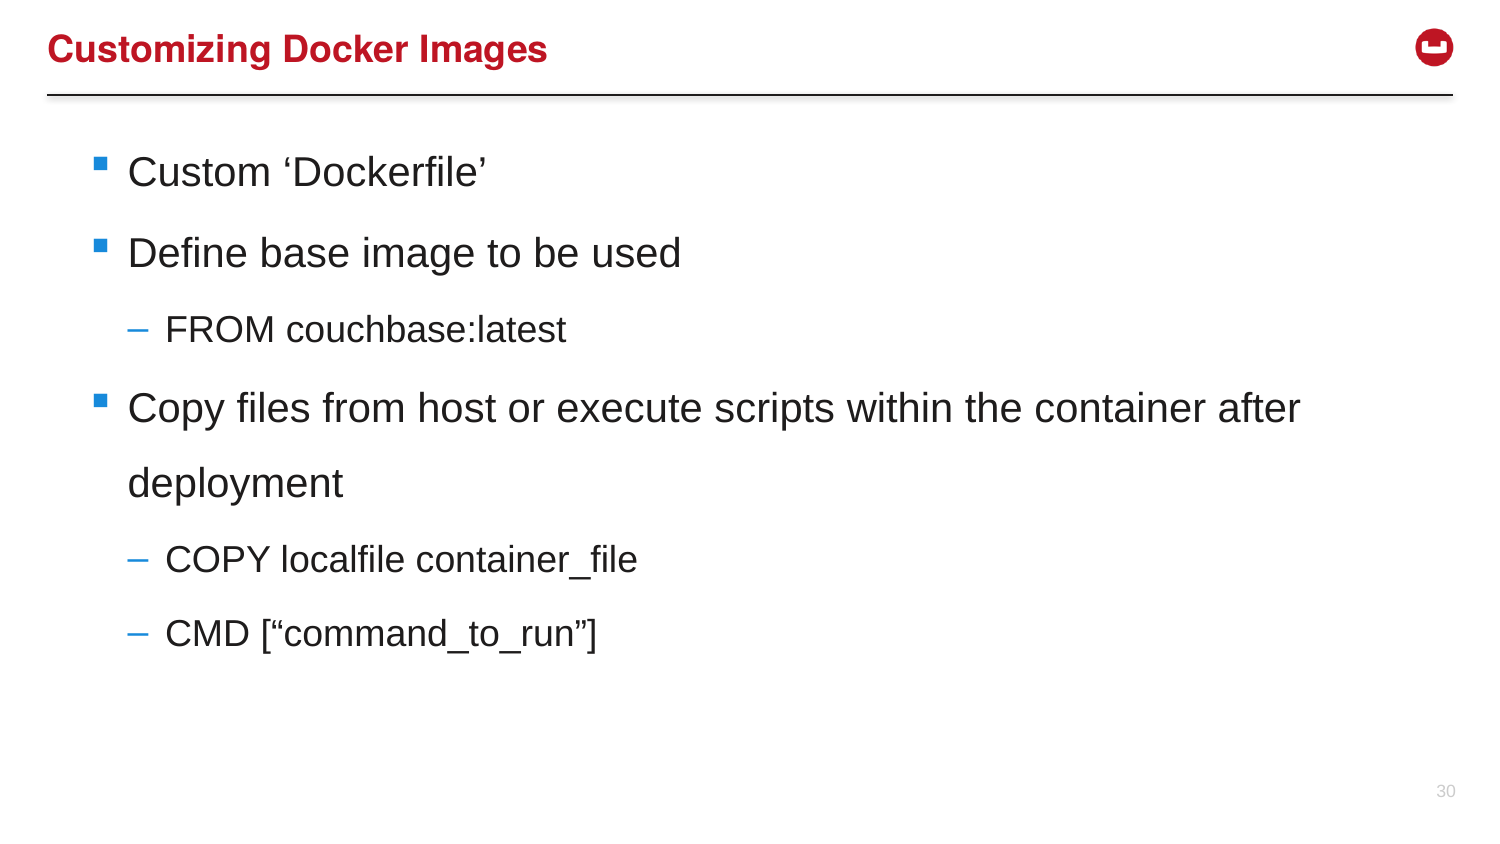

# Customizing Docker Images
Custom ‘Dockerfile’
Define base image to be used
FROM couchbase:latest
Copy files from host or execute scripts within the container after deployment
COPY localfile container_file
CMD [“command_to_run”]